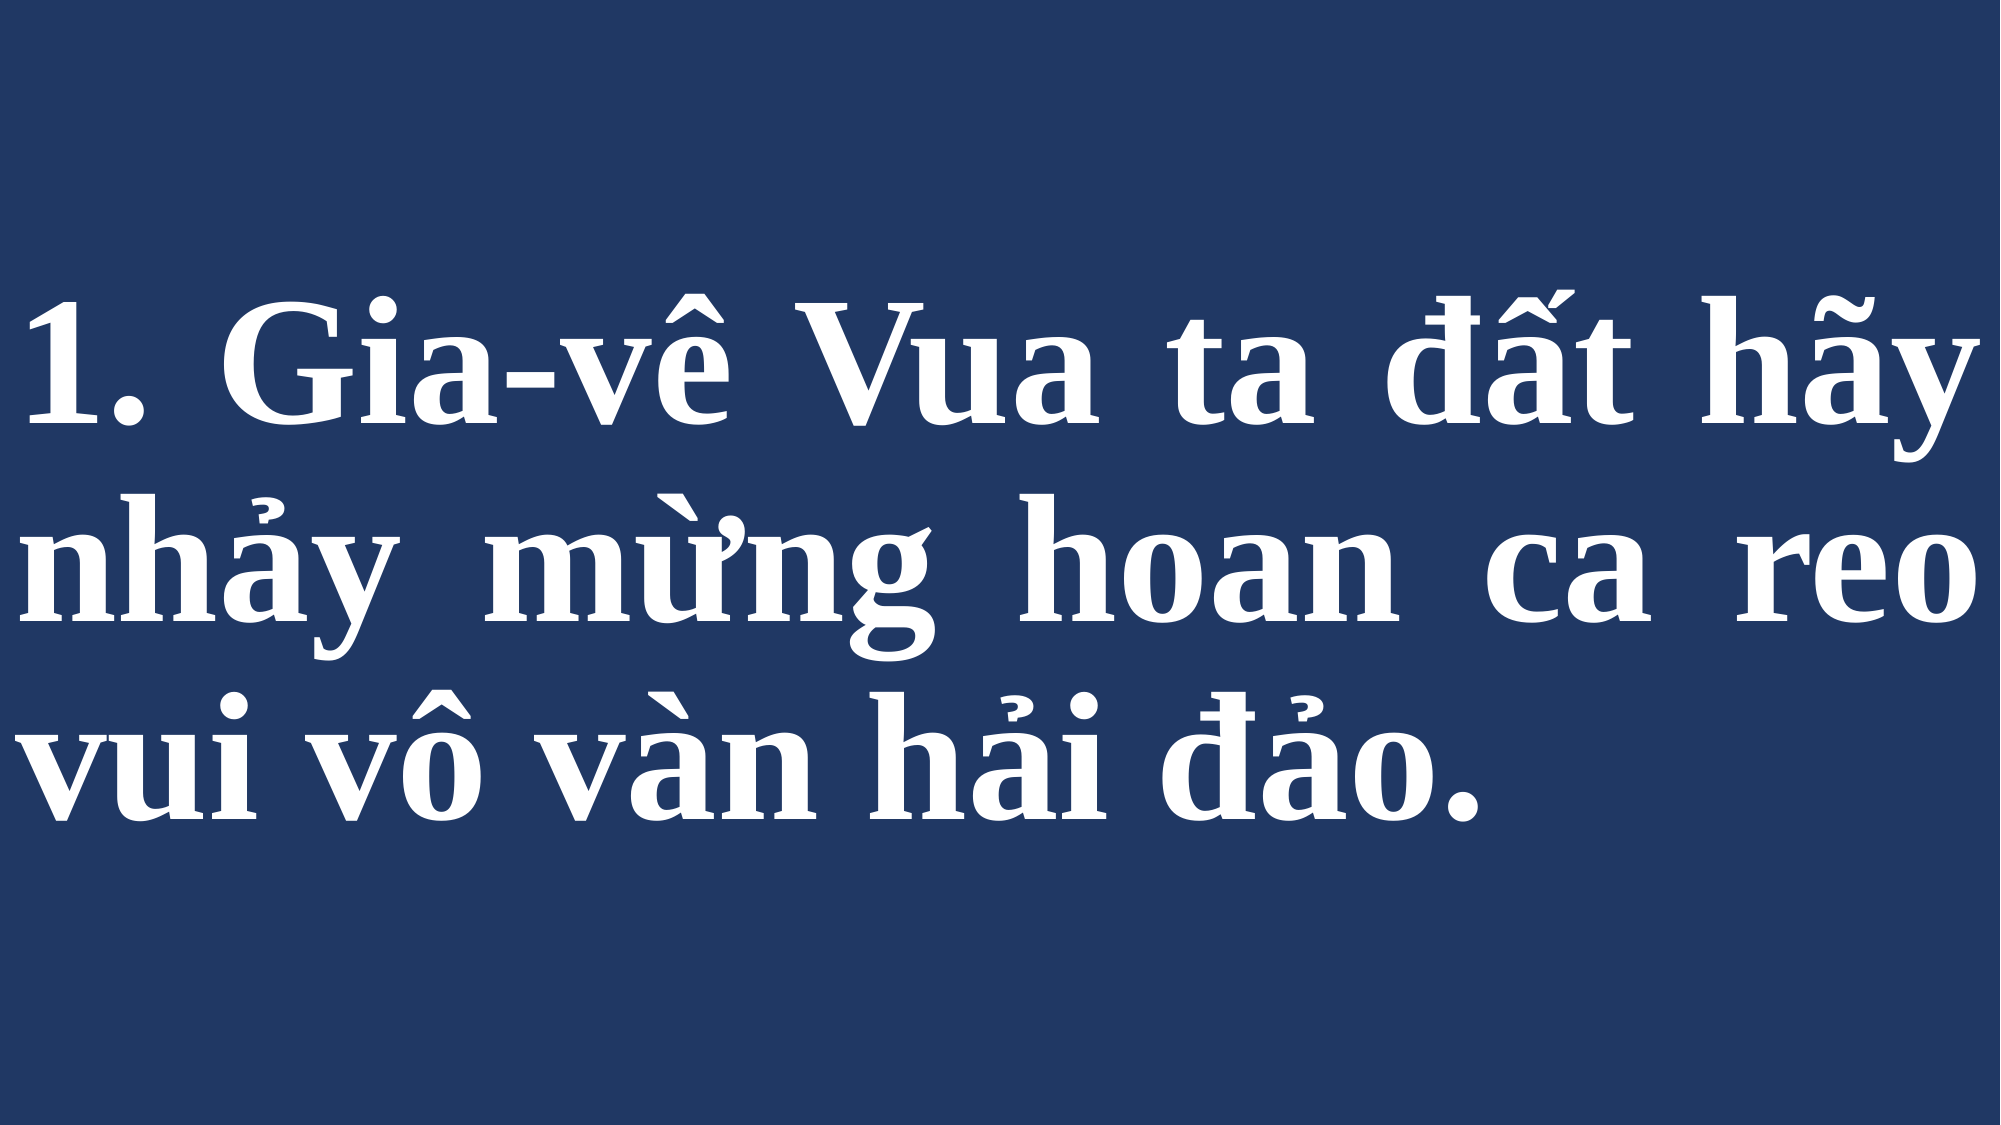

# 1. Gia-vê Vua ta đất hãy nhảy mừng hoan ca reo vui vô vàn hải đảo.